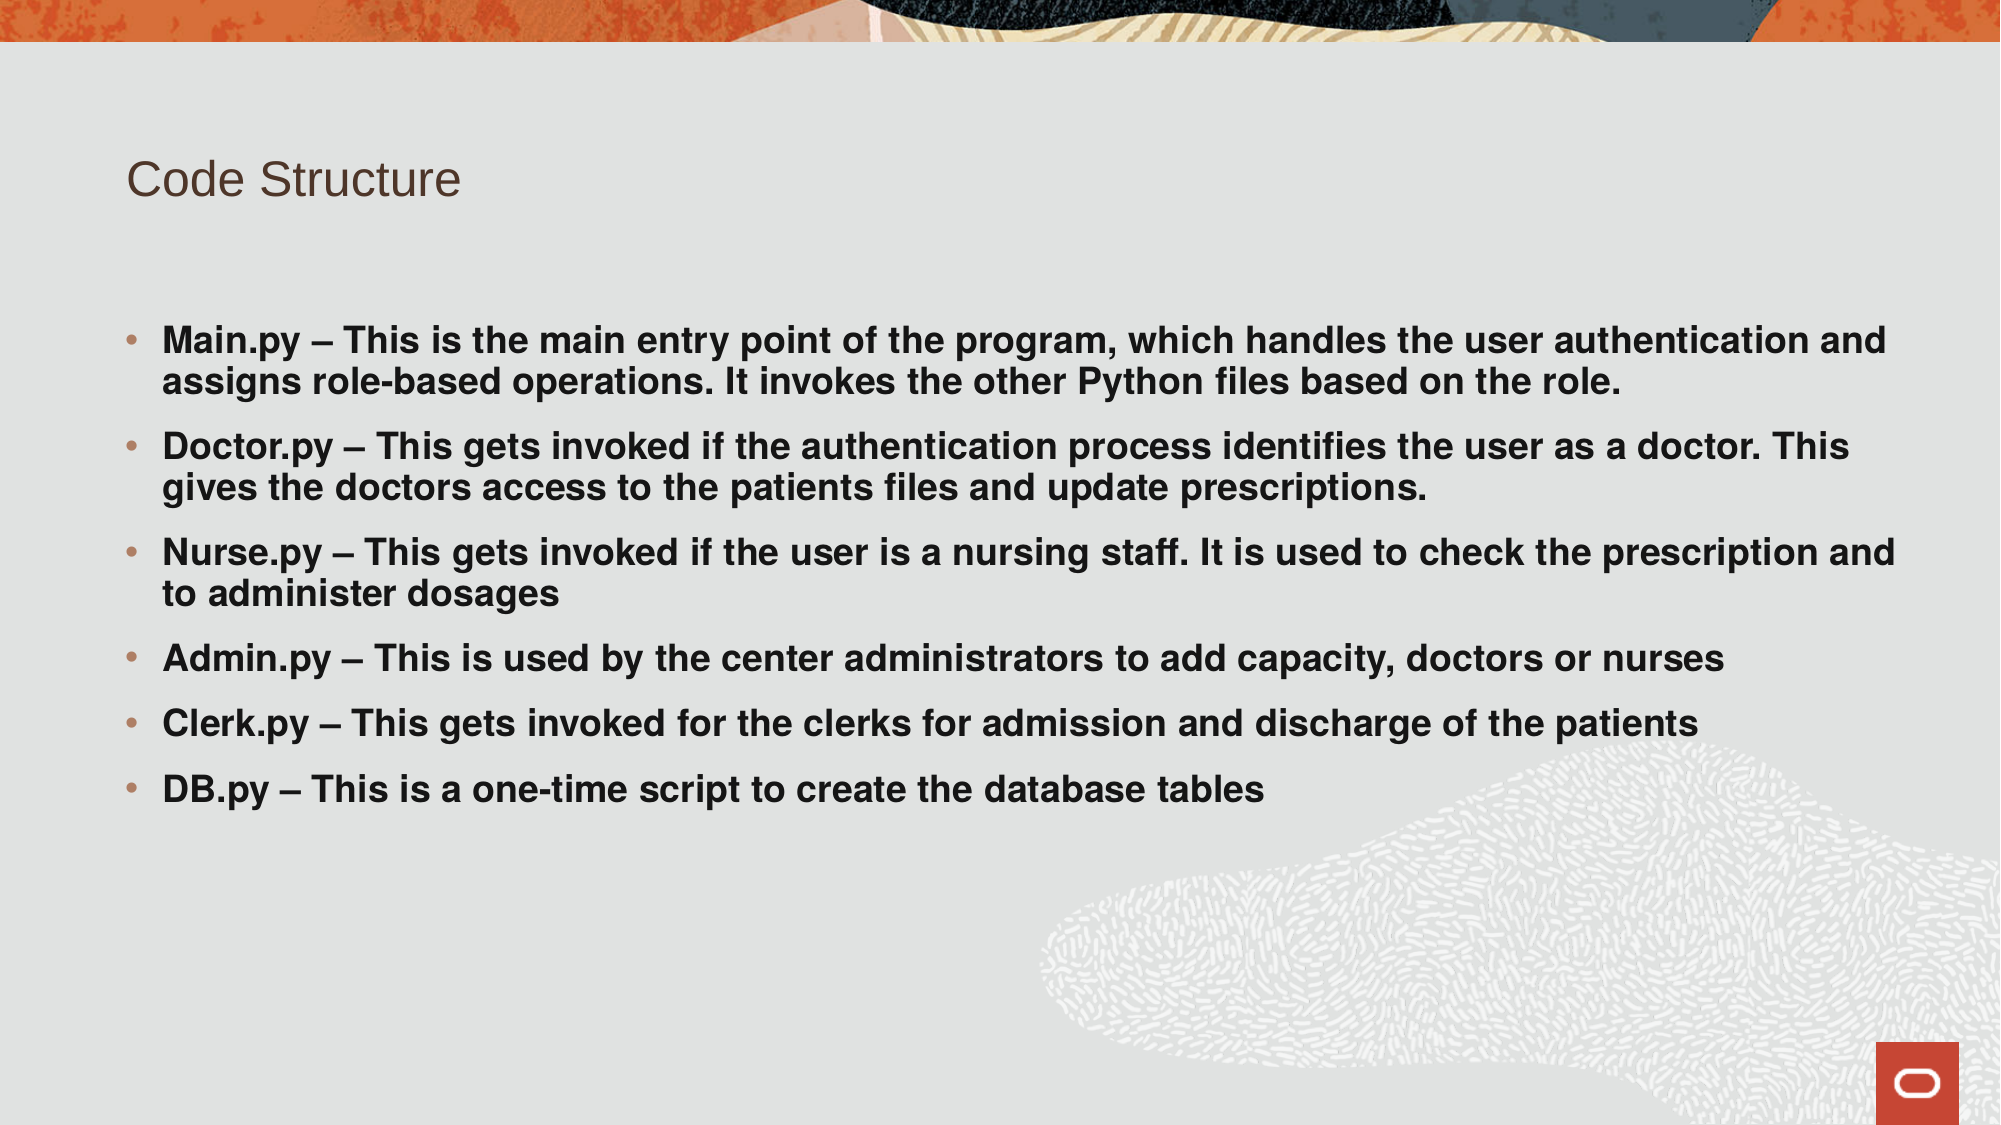

# Code Structure
Main.py – This is the main entry point of the program, which handles the user authentication and assigns role-based operations. It invokes the other Python files based on the role.
Doctor.py – This gets invoked if the authentication process identifies the user as a doctor. This gives the doctors access to the patients files and update prescriptions.
Nurse.py – This gets invoked if the user is a nursing staff. It is used to check the prescription and to administer dosages
Admin.py – This is used by the center administrators to add capacity, doctors or nurses
Clerk.py – This gets invoked for the clerks for admission and discharge of the patients
DB.py – This is a one-time script to create the database tables